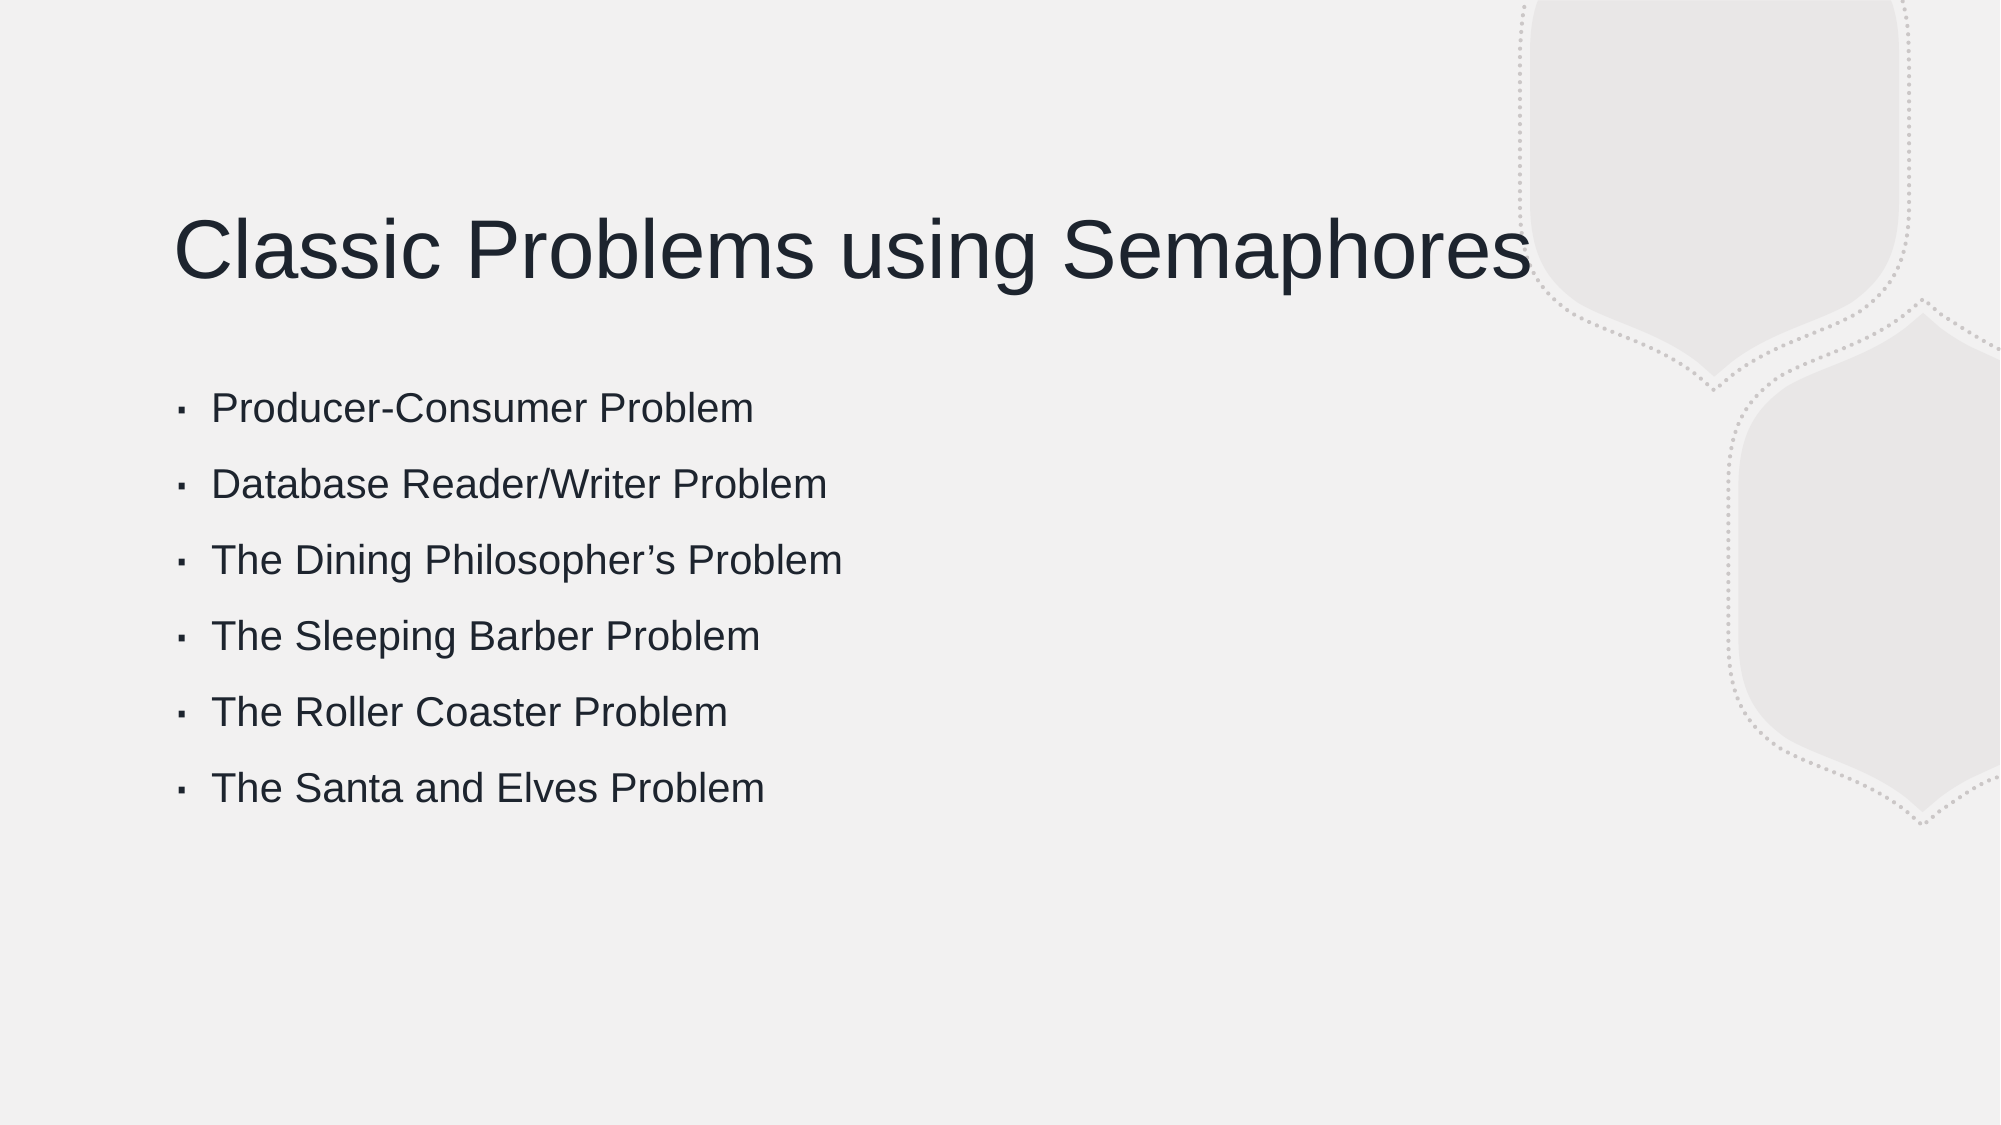

# Classic Problems using Semaphores
Producer-Consumer Problem
Database Reader/Writer Problem
The Dining Philosopher’s Problem
The Sleeping Barber Problem
The Roller Coaster Problem
The Santa and Elves Problem